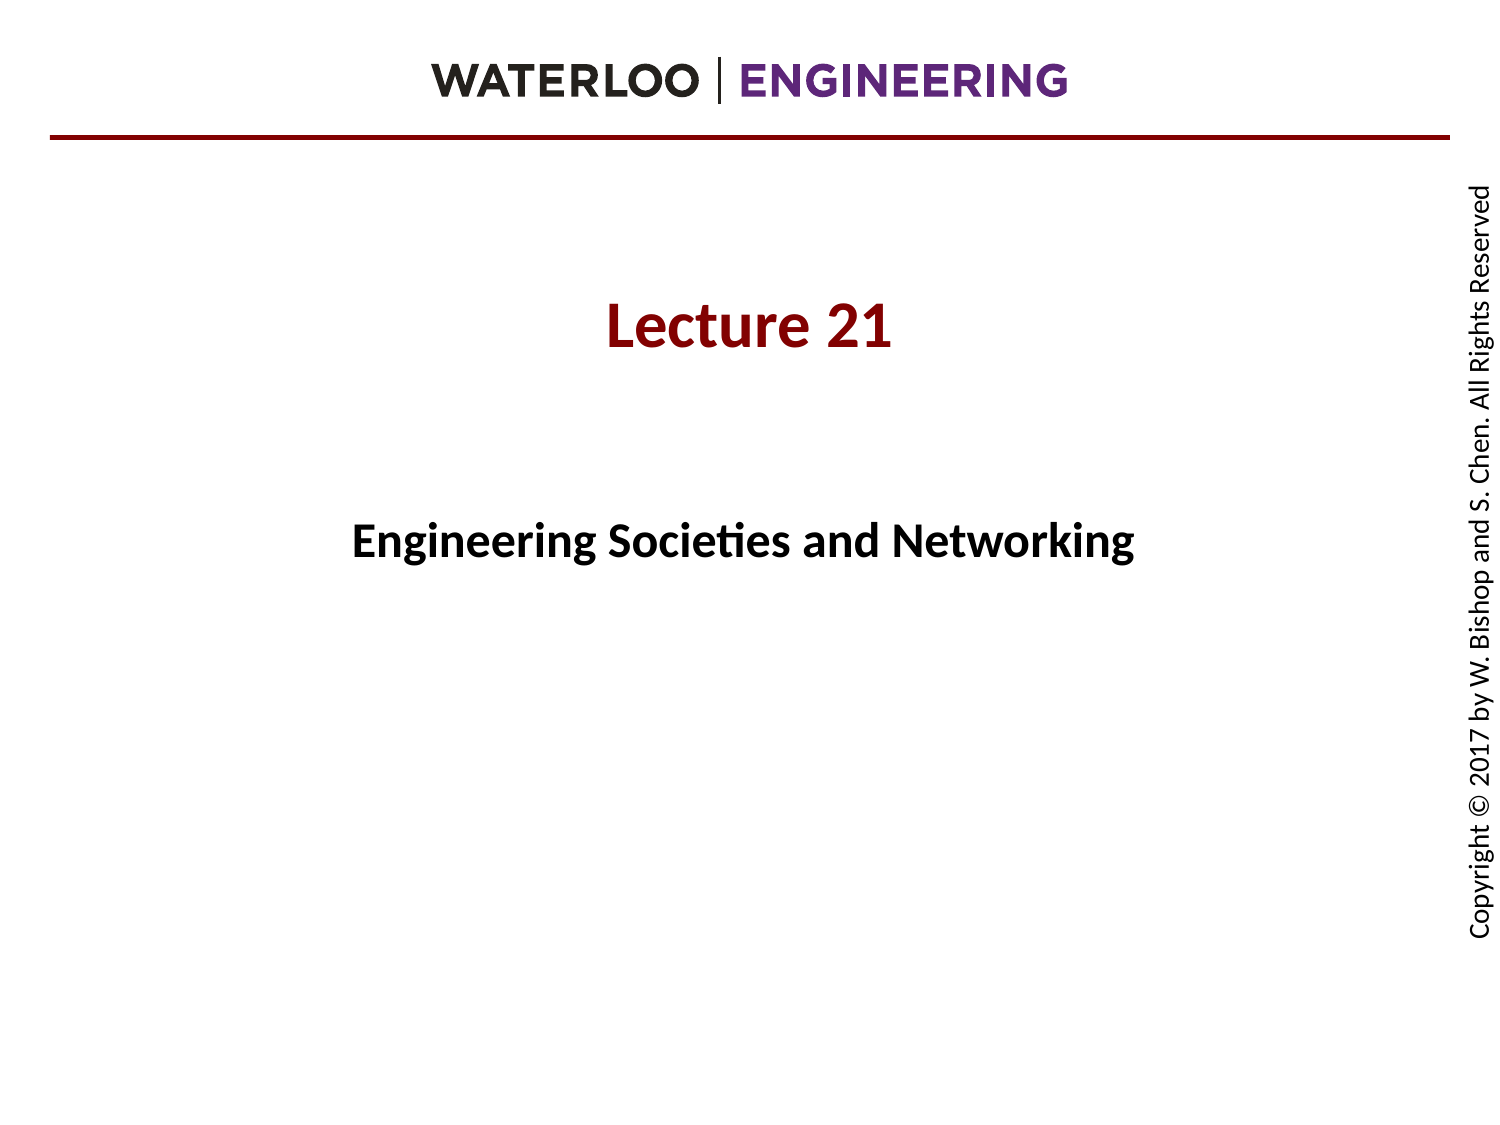

# Lecture 21
Engineering Societies and Networking